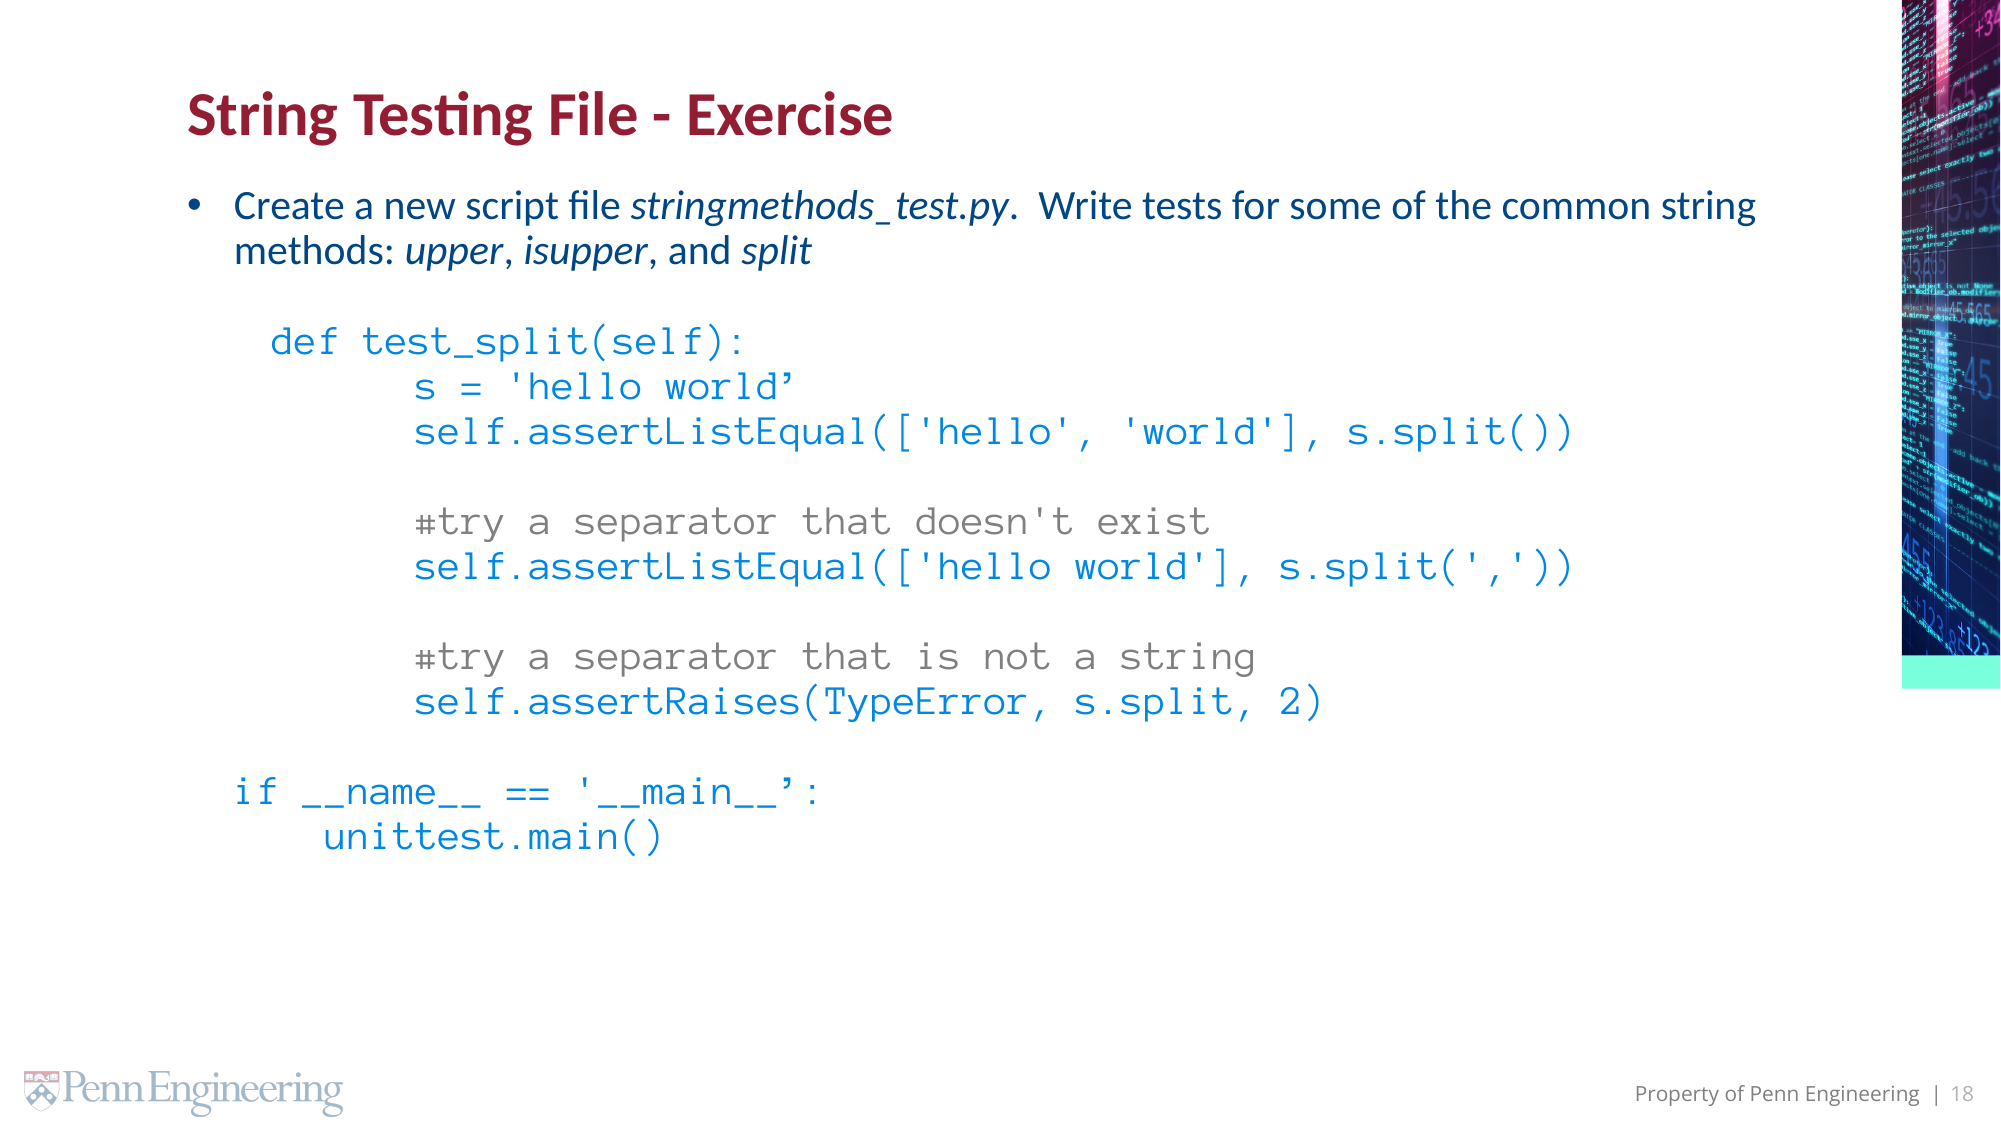

# String Testing File - Exercise
Create a new script file stringmethods_test.py.  Write tests for some of the common string methods: upper, isupper, and split
    def test_split(self):
        s = 'hello world’
        self.assertListEqual(['hello', 'world'], s.split())
        #try a separator that doesn't exist
        self.assertListEqual(['hello world'], s.split(','))
        #try a separator that is not a string
        self.assertRaises(TypeError, s.split, 2)
if __name__ == '__main__’:
    unittest.main()

18